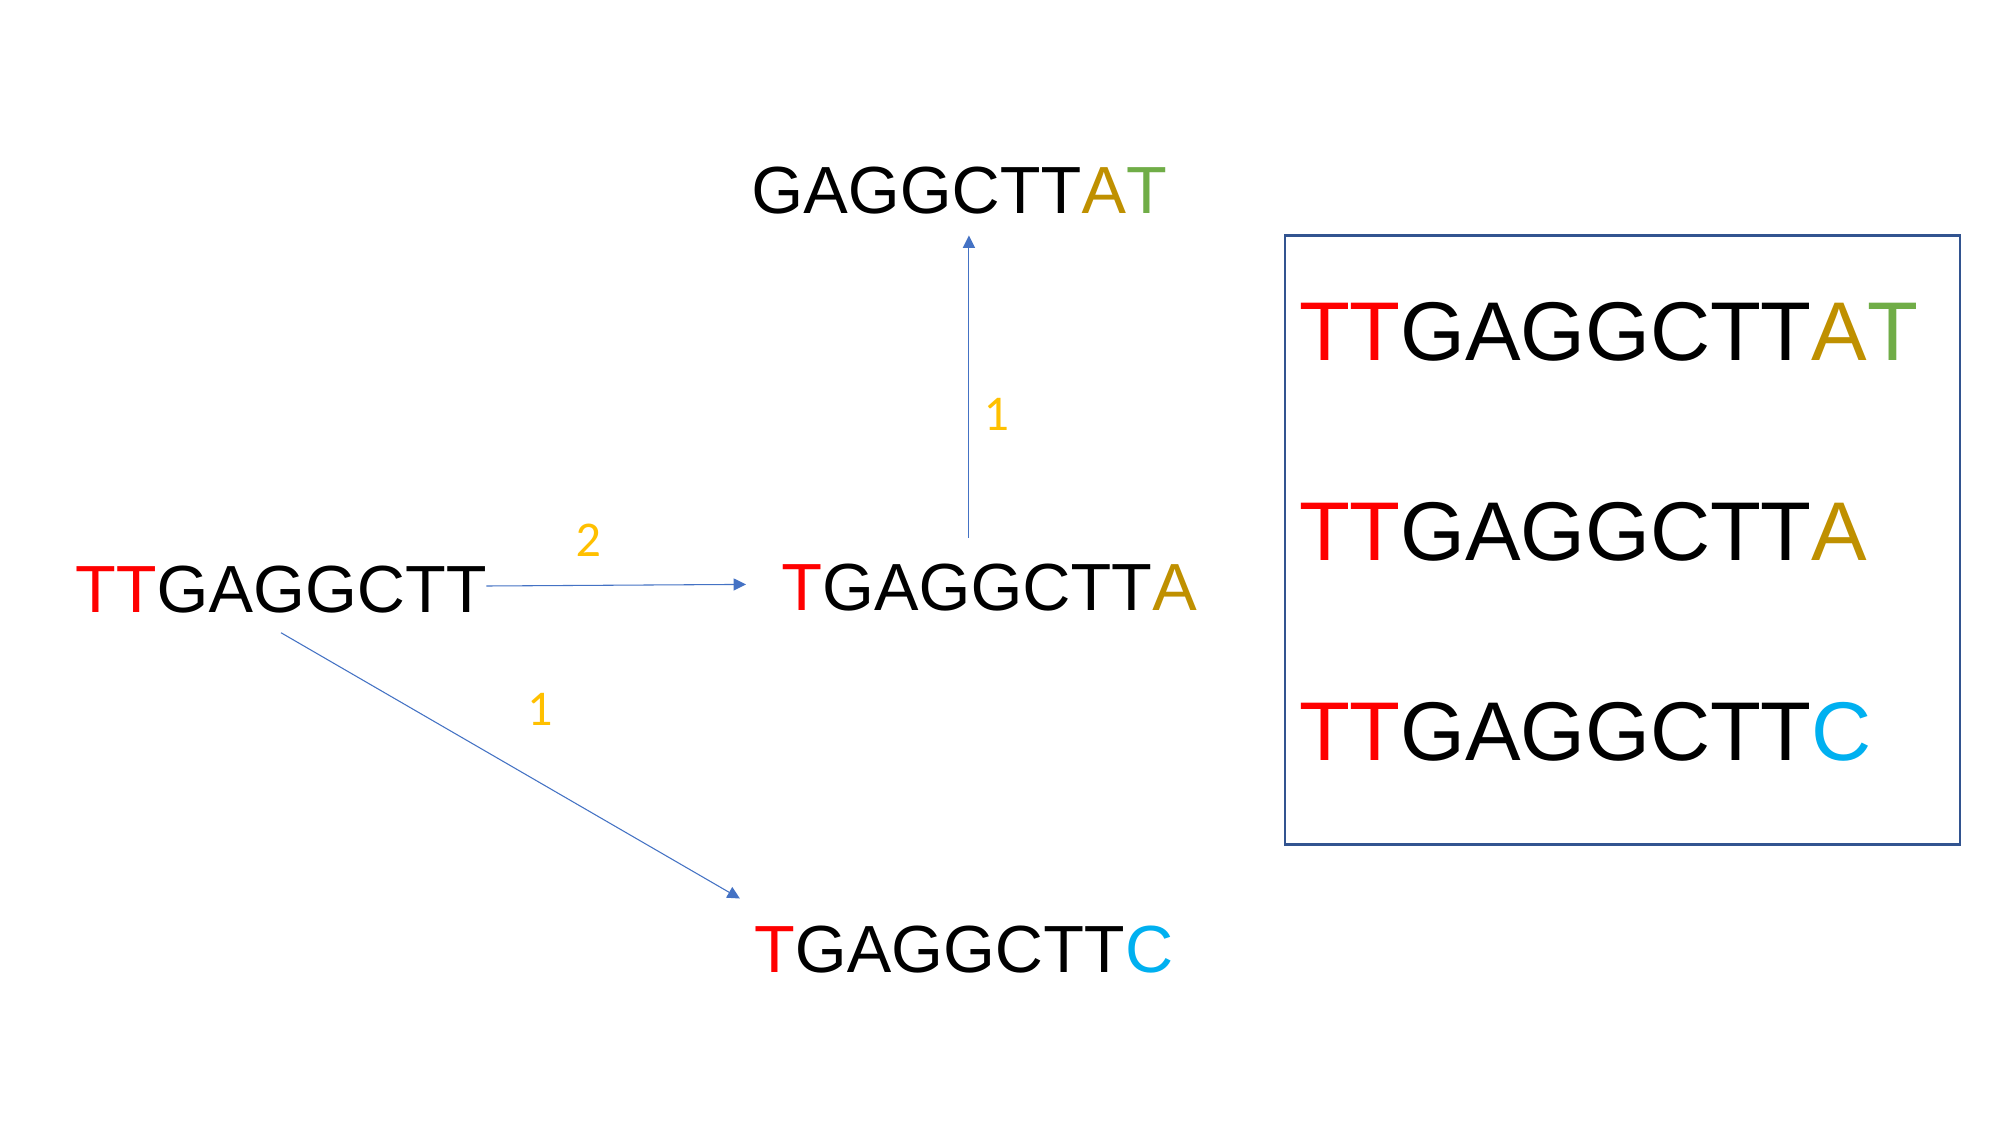

GAGGCTTAT

TTGAGGCTTAT

TTGAGGCTTA

TTGAGGCTTC

1
2
TGAGGCTTA
TTGAGGCTT
1
TGAGGCTTC